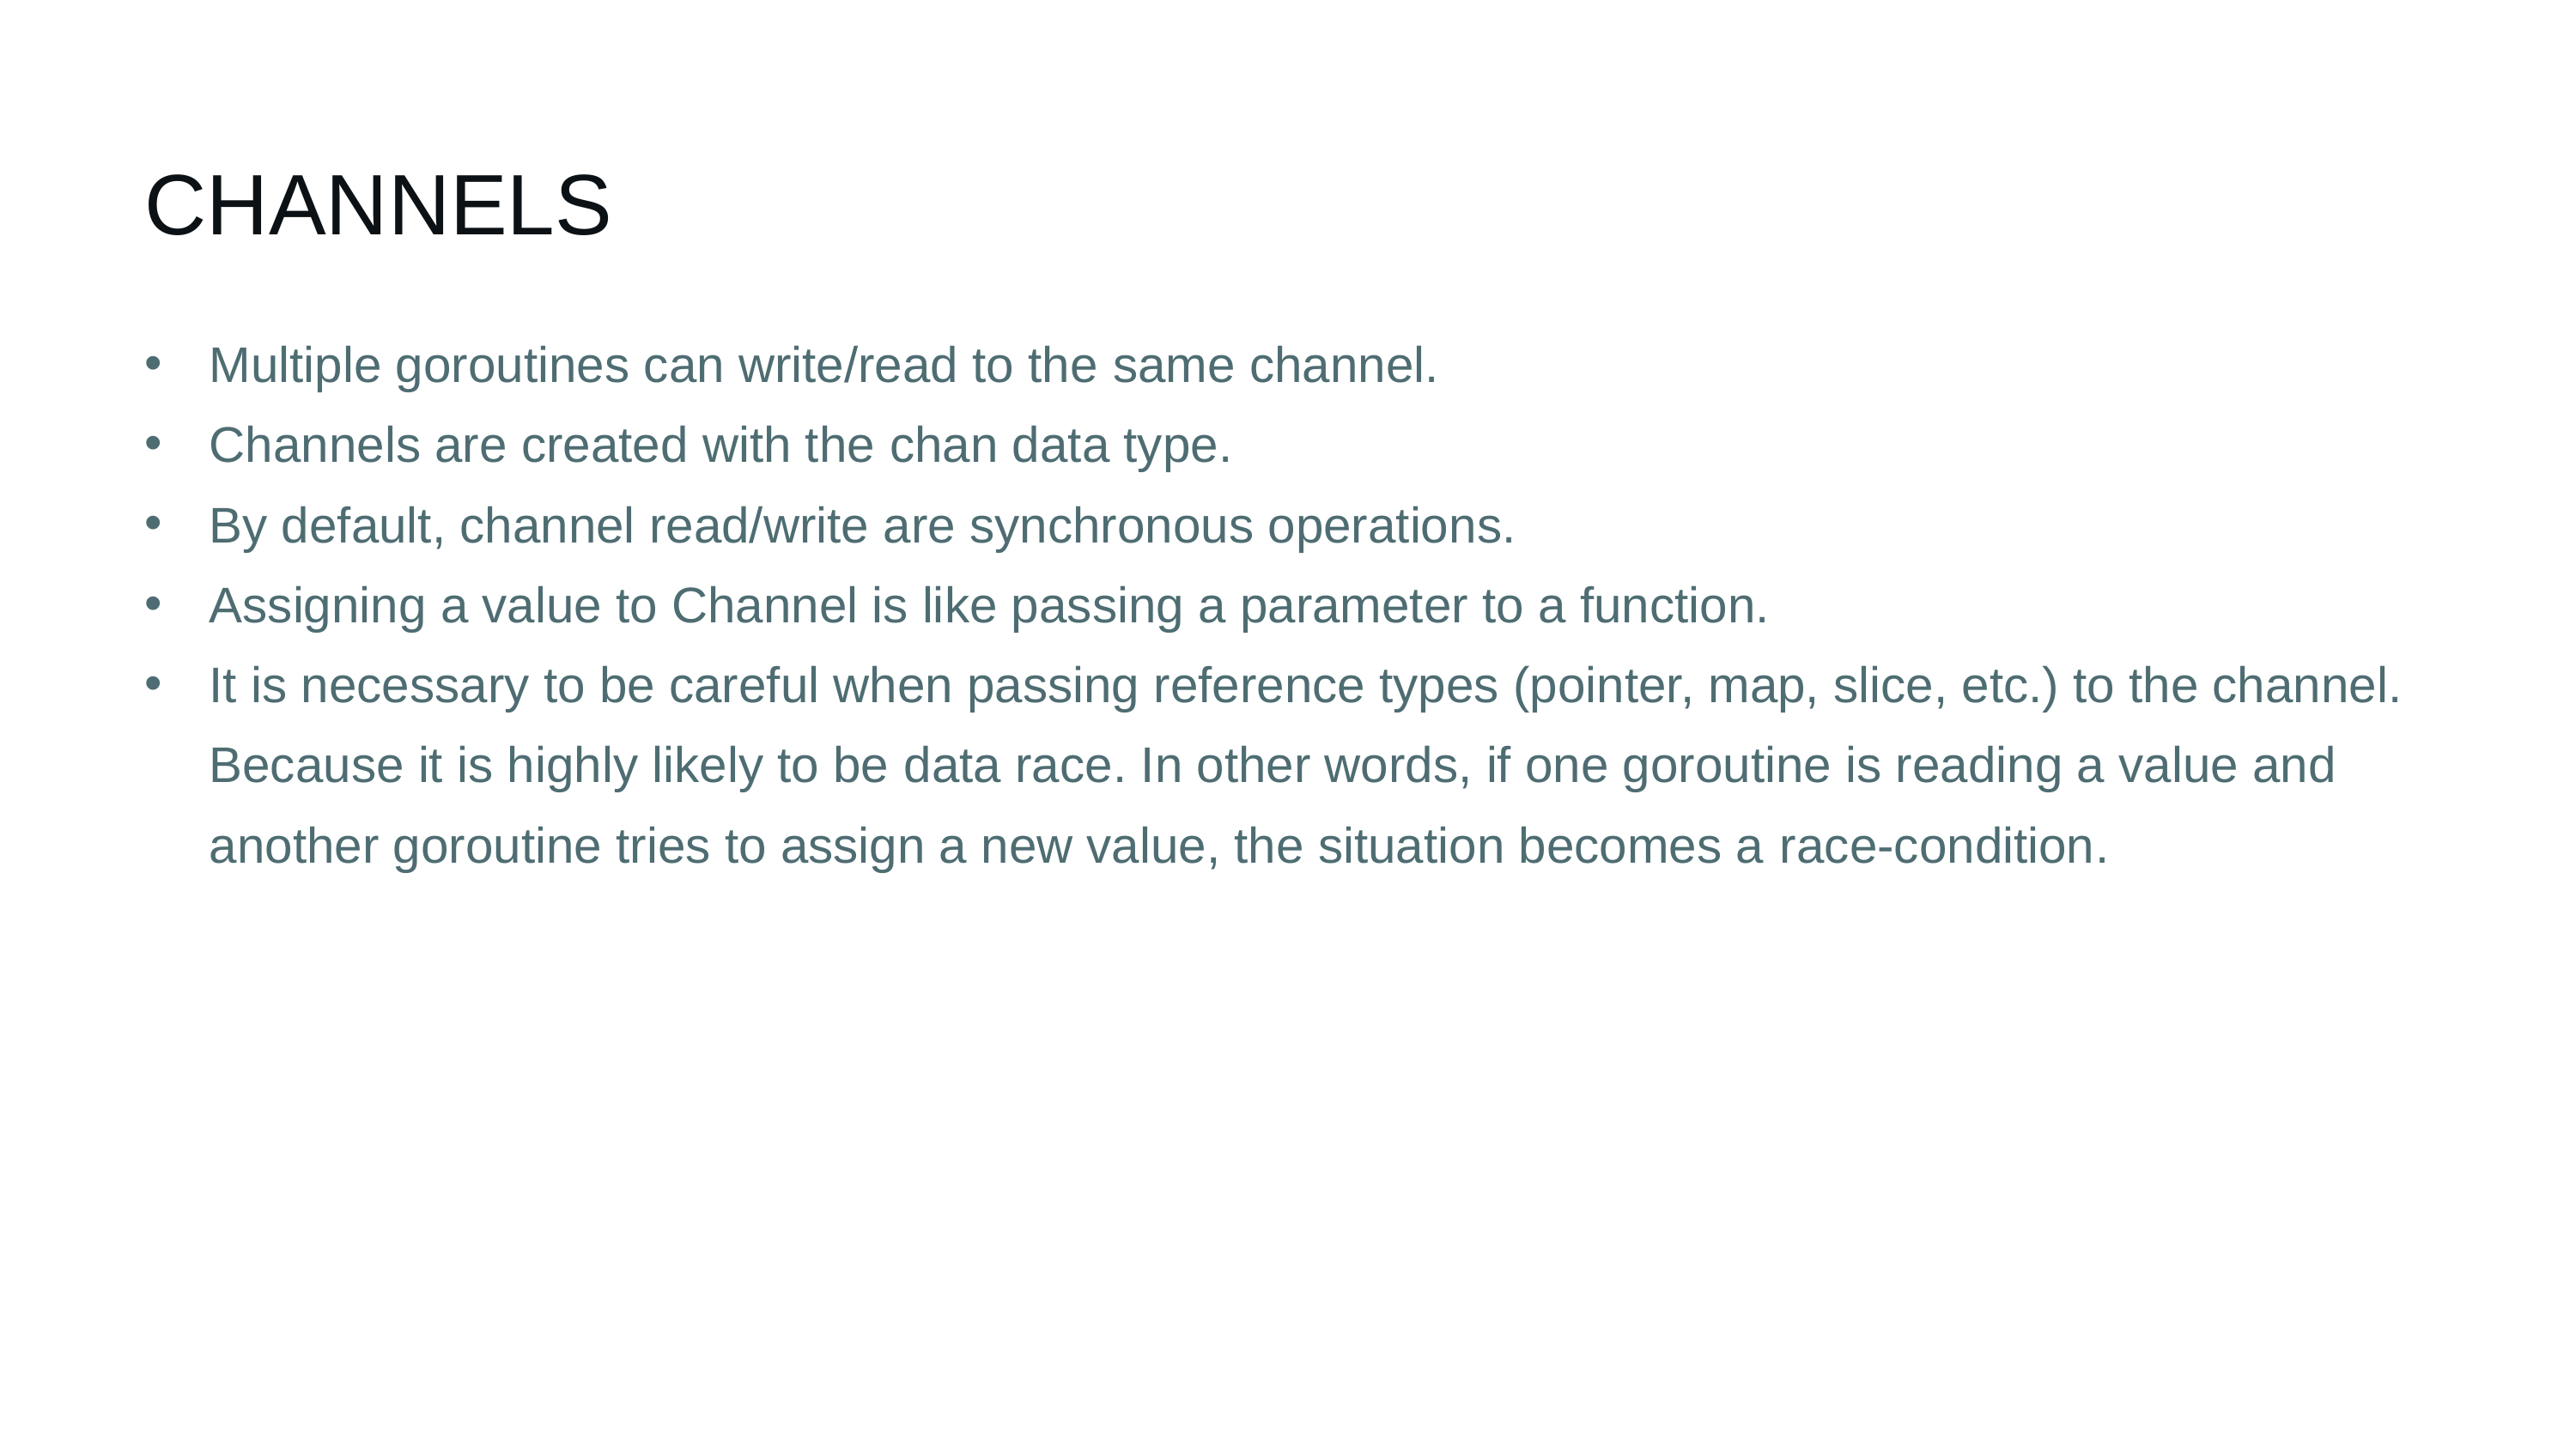

CHANNELS
Multiple goroutines can write/read to the same channel.
Channels are created with the chan data type.
By default, channel read/write are synchronous operations.
Assigning a value to Channel is like passing a parameter to a function.
It is necessary to be careful when passing reference types (pointer, map, slice, etc.) to the channel. Because it is highly likely to be data race. In other words, if one goroutine is reading a value and another goroutine tries to assign a new value, the situation becomes a race-condition.